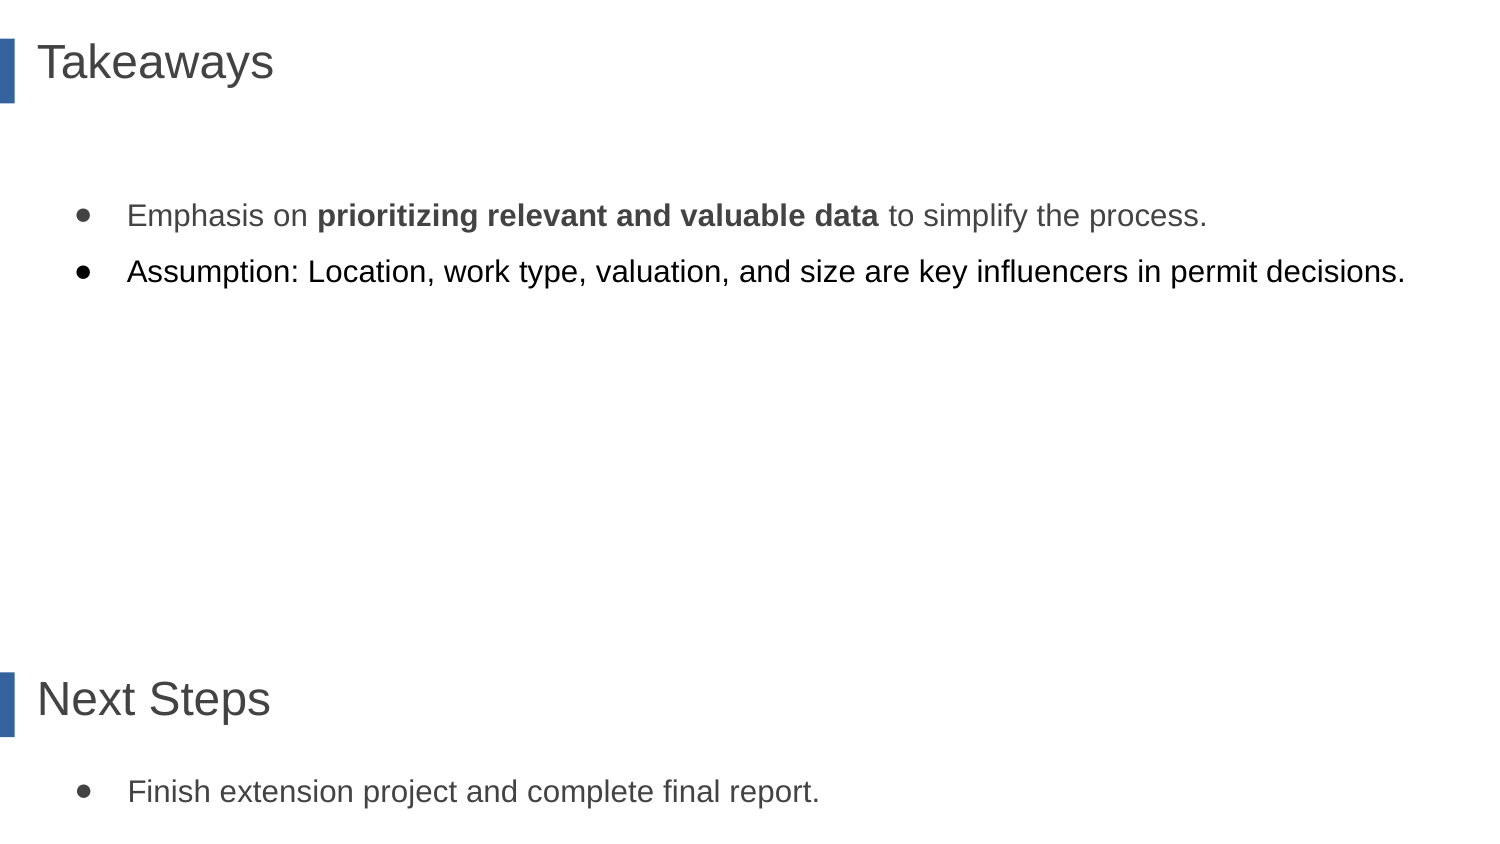

# Takeaways

Emphasis on prioritizing relevant and valuable data to simplify the process.
Assumption: Location, work type, valuation, and size are key influencers in permit decisions.

Next Steps
Finish extension project and complete final report.